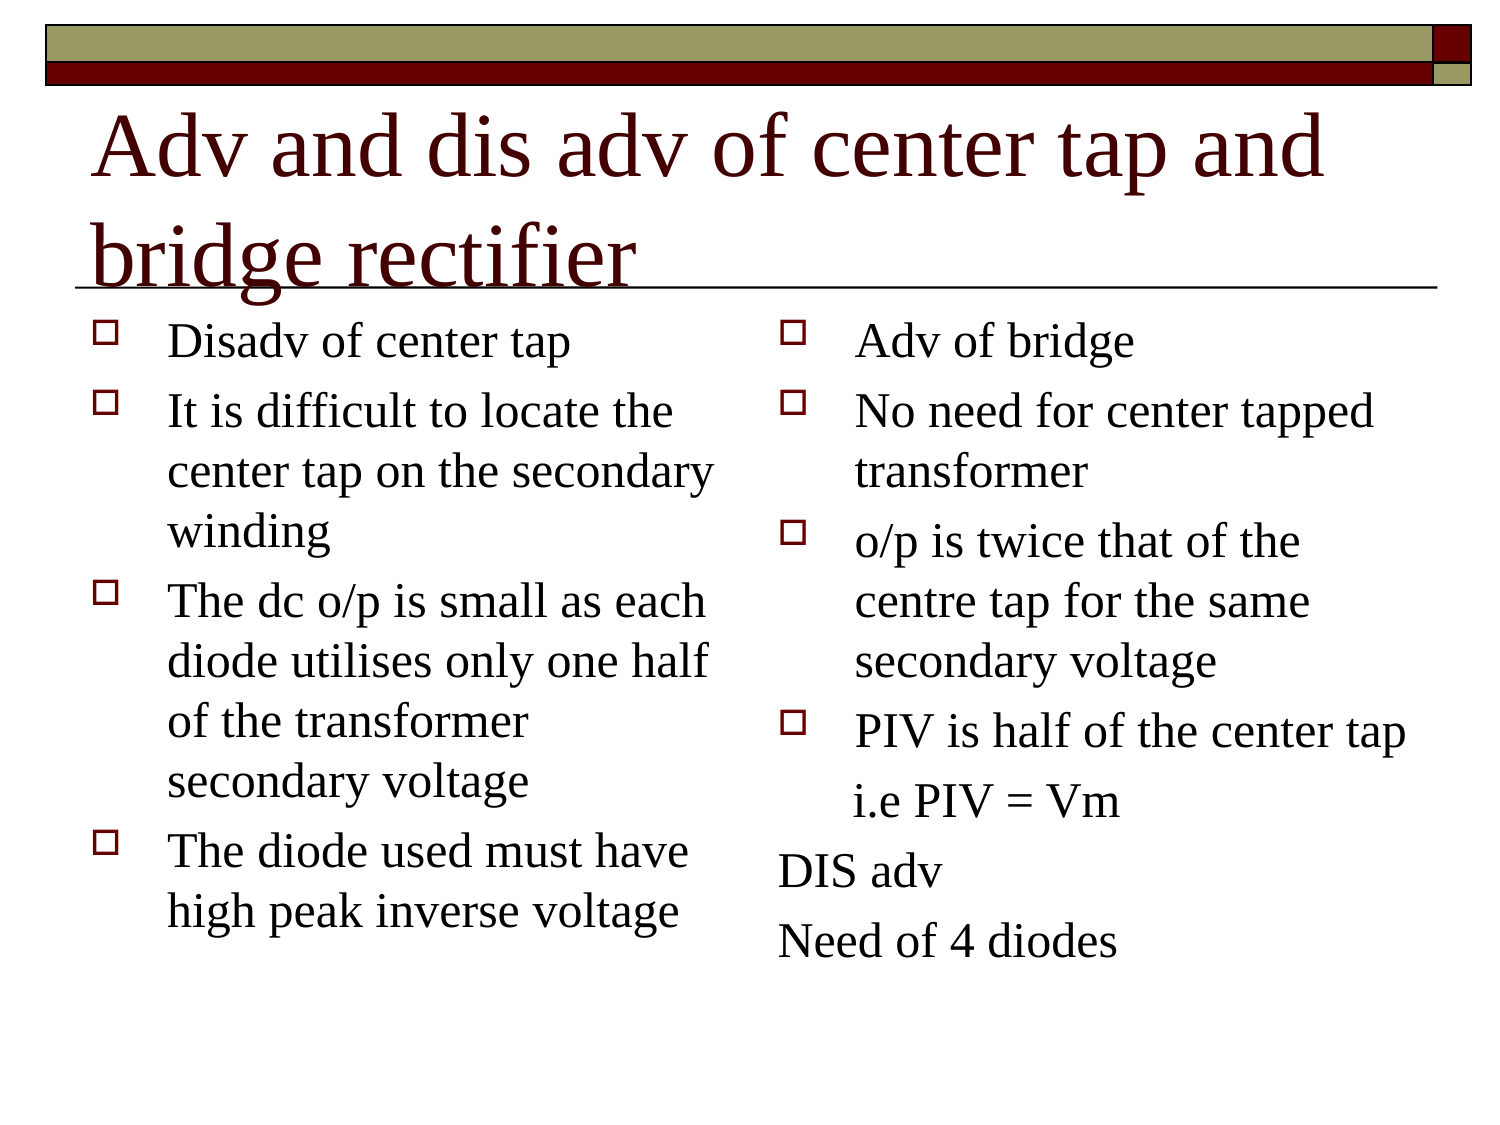

# Adv and dis adv of center tap and bridge rectifier
Disadv of center tap
It is difficult to locate the center tap on the secondary winding
The dc o/p is small as each diode utilises only one half of the transformer secondary voltage
The diode used must have high peak inverse voltage
Adv of bridge
No need for center tapped transformer
o/p is twice that of the centre tap for the same secondary voltage
PIV is half of the center tap
      i.e PIV = Vm
DIS adv
Need of 4 diodes